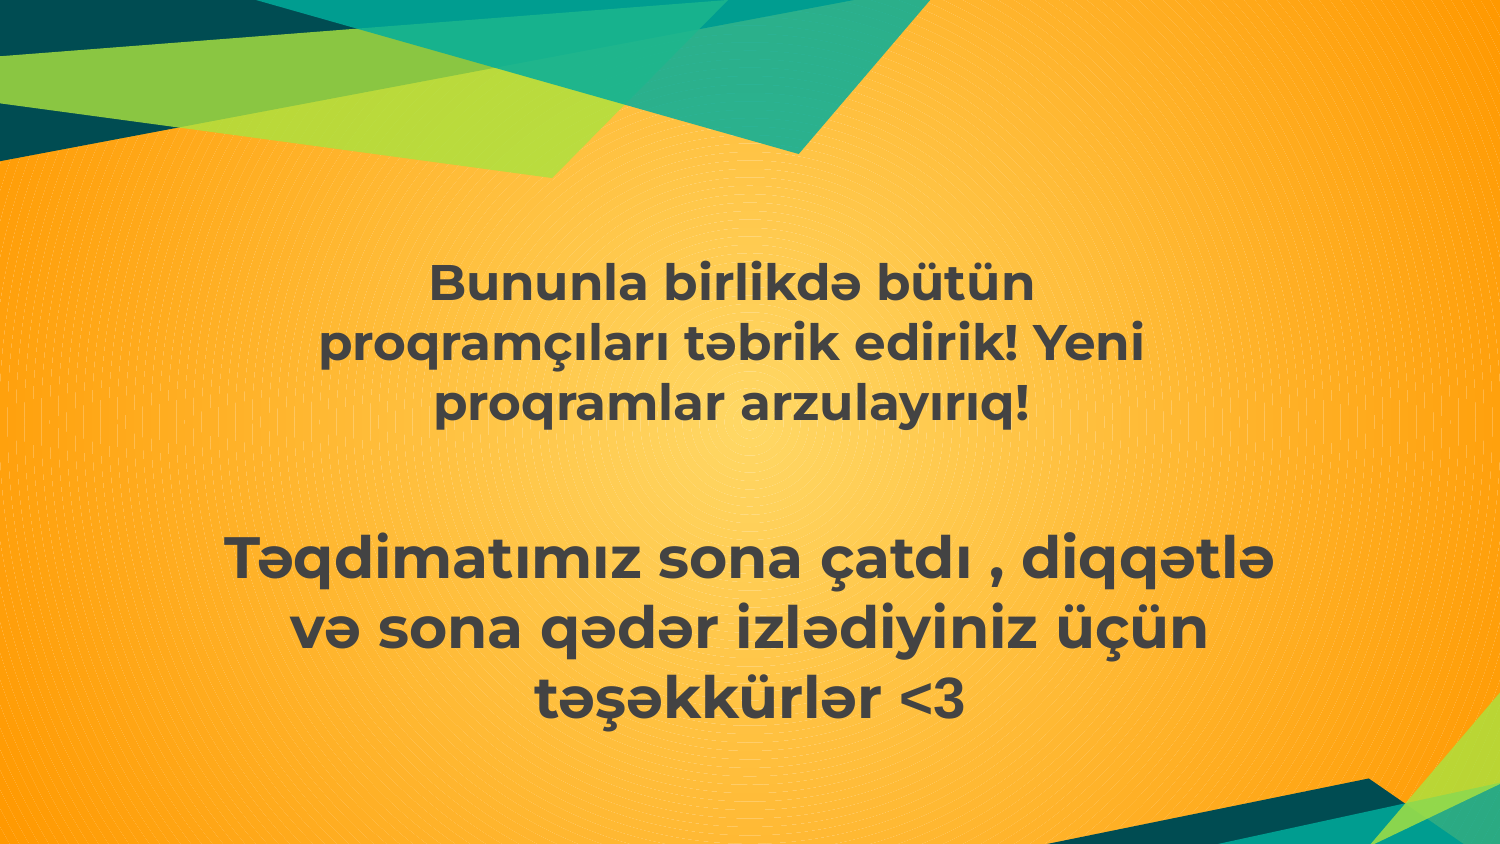

Bununla birlikdə bütün proqramçıları təbrik edirik! Yeni proqramlar arzulayırıq!
Təqdimatımız sona çatdı , diqqətlə və sona qədər izlədiyiniz üçün təşəkkürlər <3